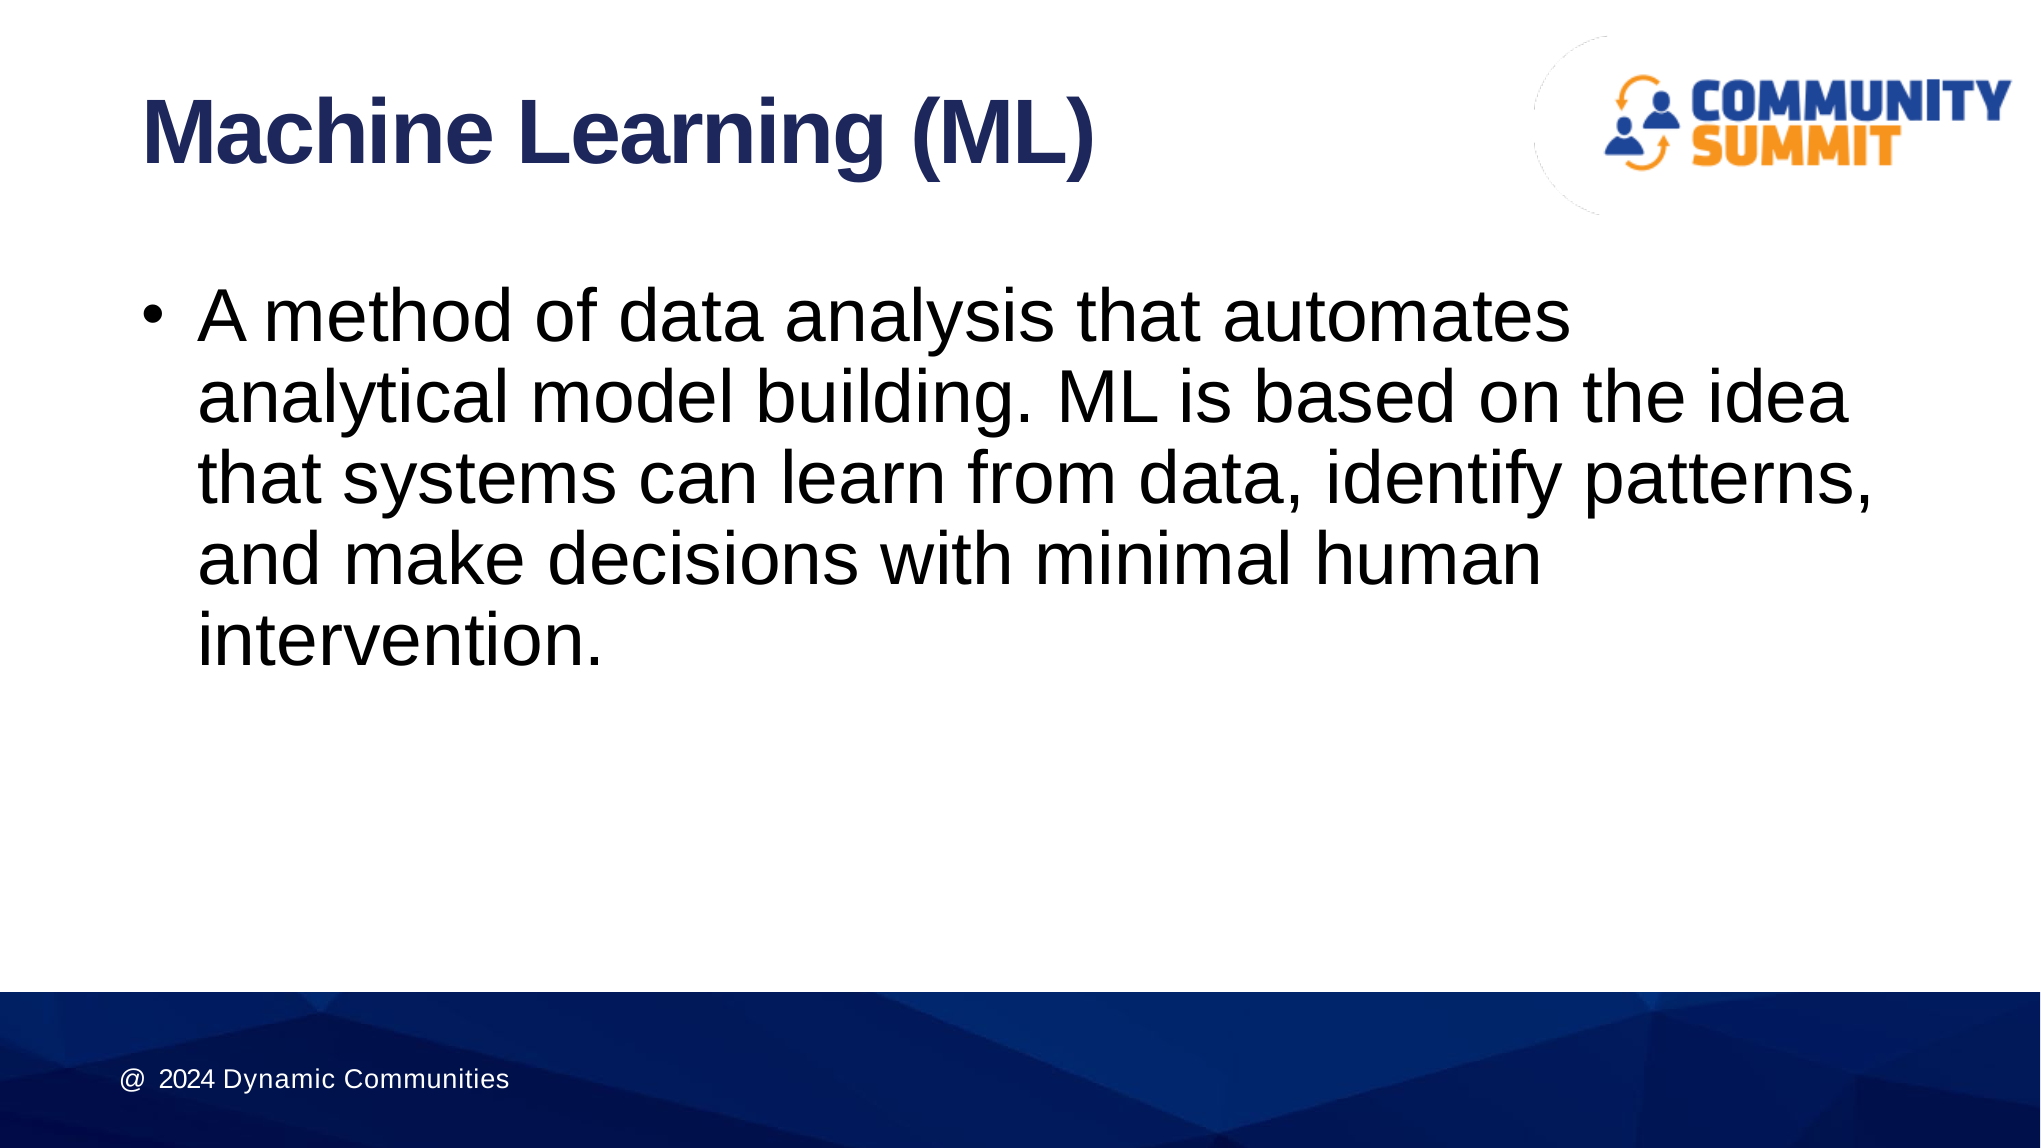

# Machine Learning (ML)
A method of data analysis that automates analytical model building. ML is based on the idea that systems can learn from data, identify patterns, and make decisions with minimal human intervention.